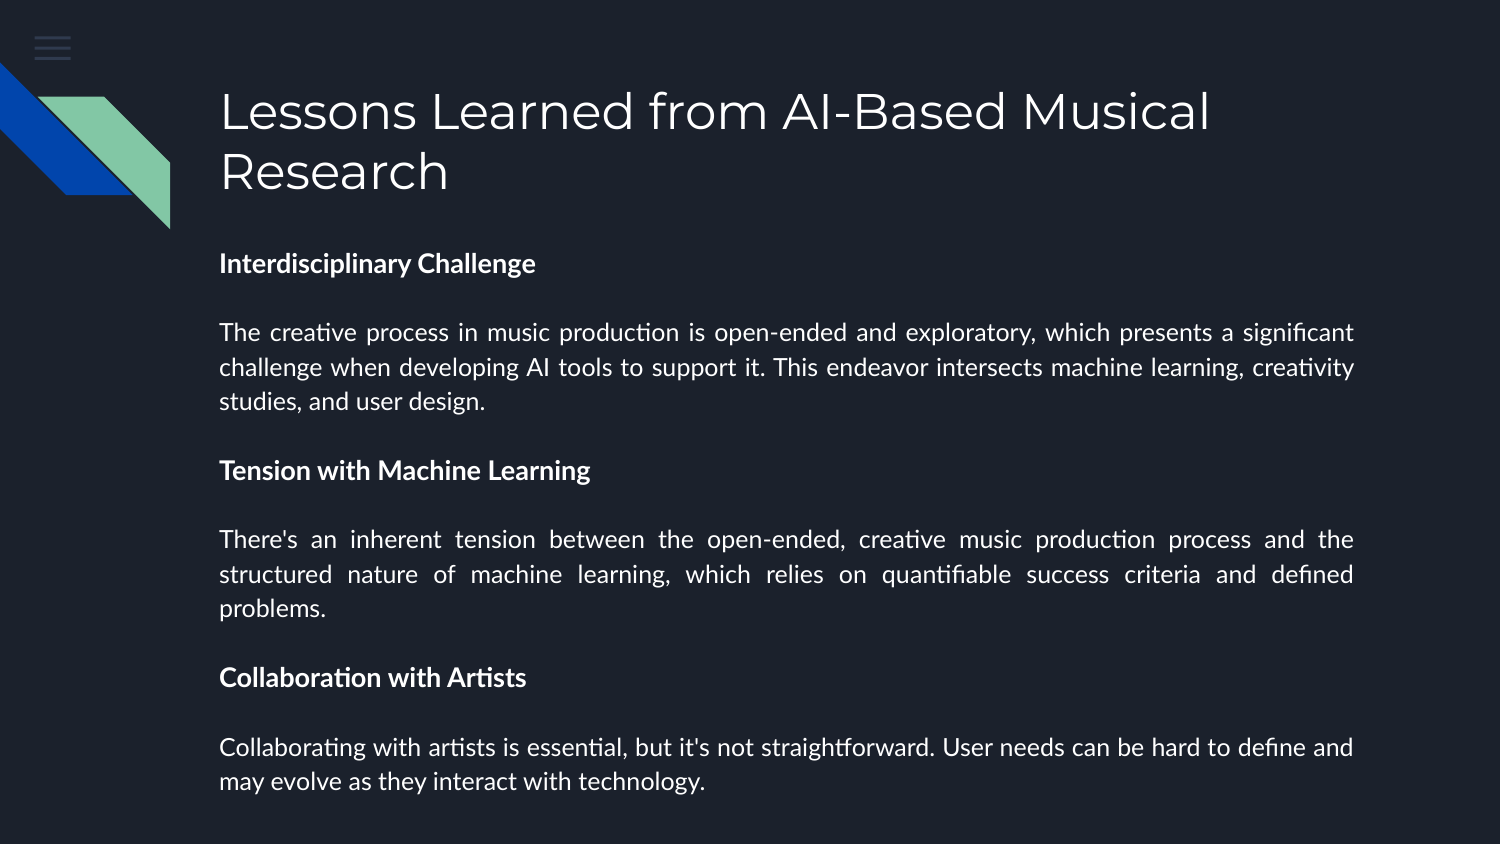

# Lessons Learned from AI-Based Musical Research
Interdisciplinary Challenge
The creative process in music production is open-ended and exploratory, which presents a significant challenge when developing AI tools to support it. This endeavor intersects machine learning, creativity studies, and user design.
Tension with Machine Learning
There's an inherent tension between the open-ended, creative music production process and the structured nature of machine learning, which relies on quantifiable success criteria and defined problems.
Collaboration with Artists
Collaborating with artists is essential, but it's not straightforward. User needs can be hard to define and may evolve as they interact with technology.